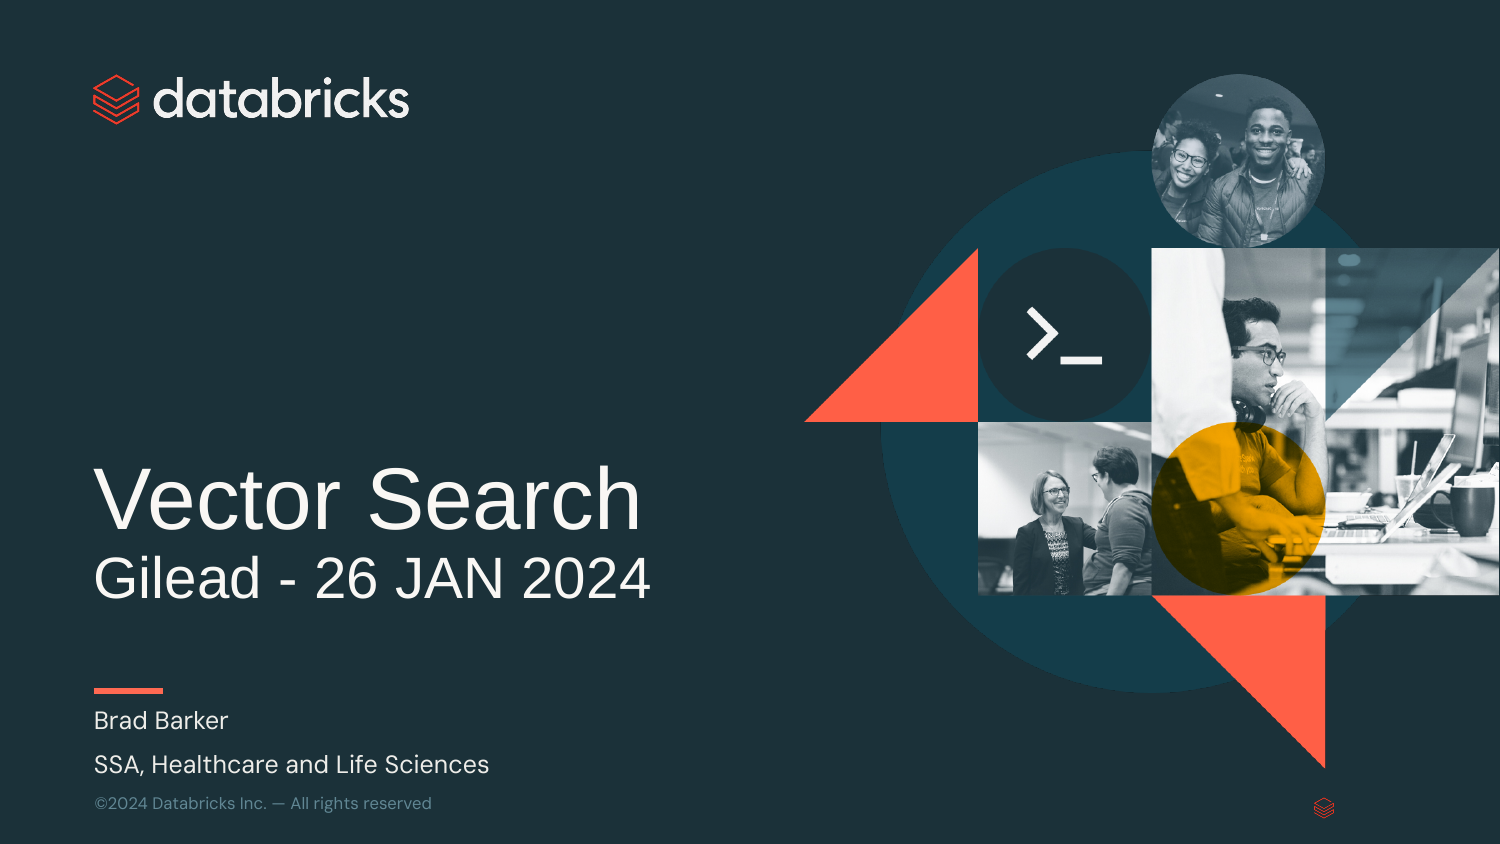

# Vector Search Gilead - 26 JAN 2024
Brad Barker
SSA, Healthcare and Life Sciences